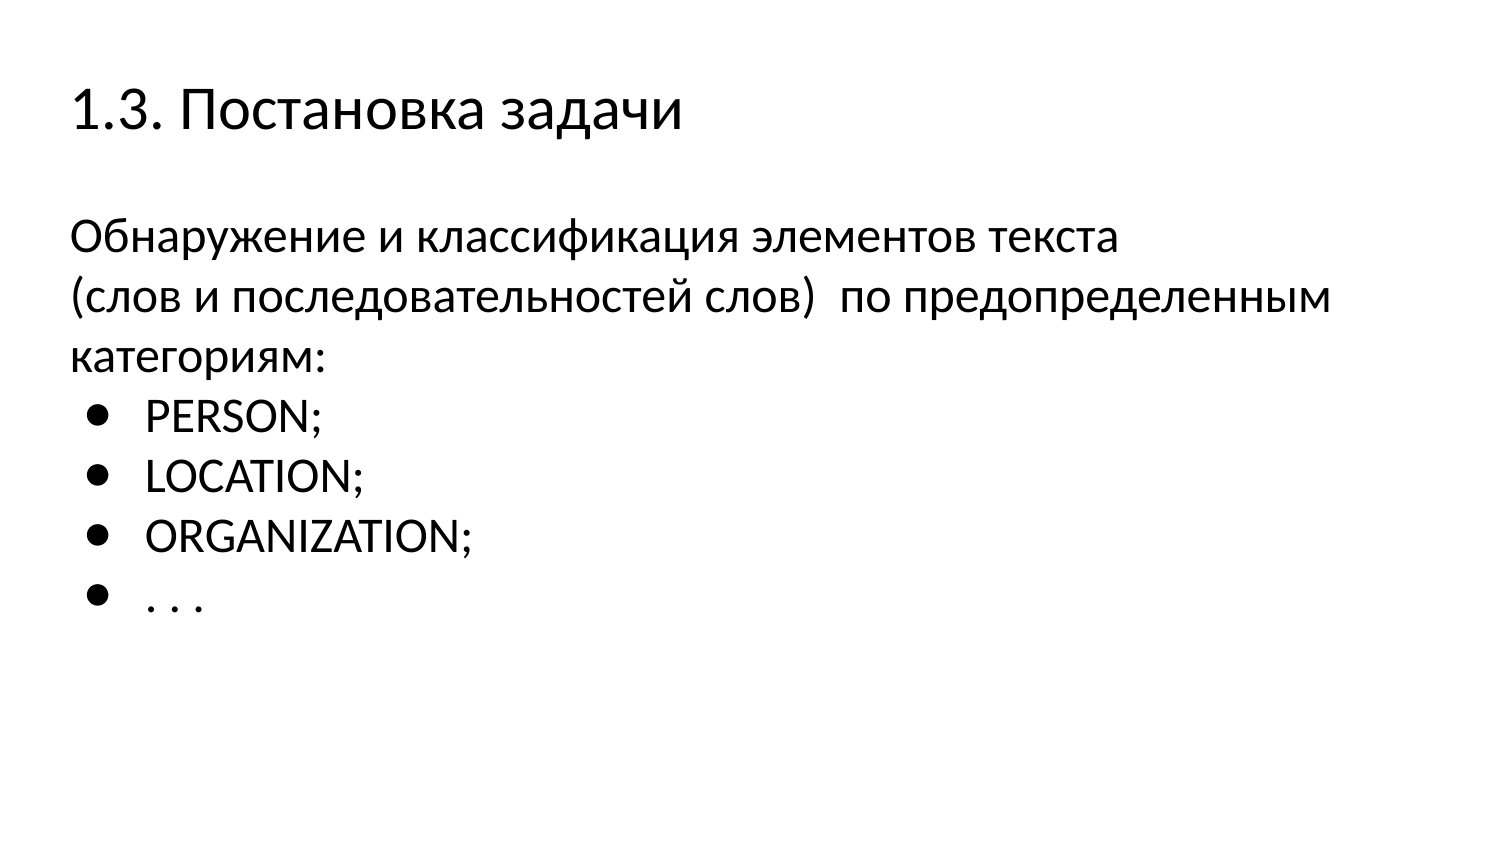

1.3. Постановка задачи

Обнаружение и классификация элементов текста
(слов и последовательностей слов)  по предопределенным категориям:
PERSON;
LOCATION;
ORGANIZATION;
. . .